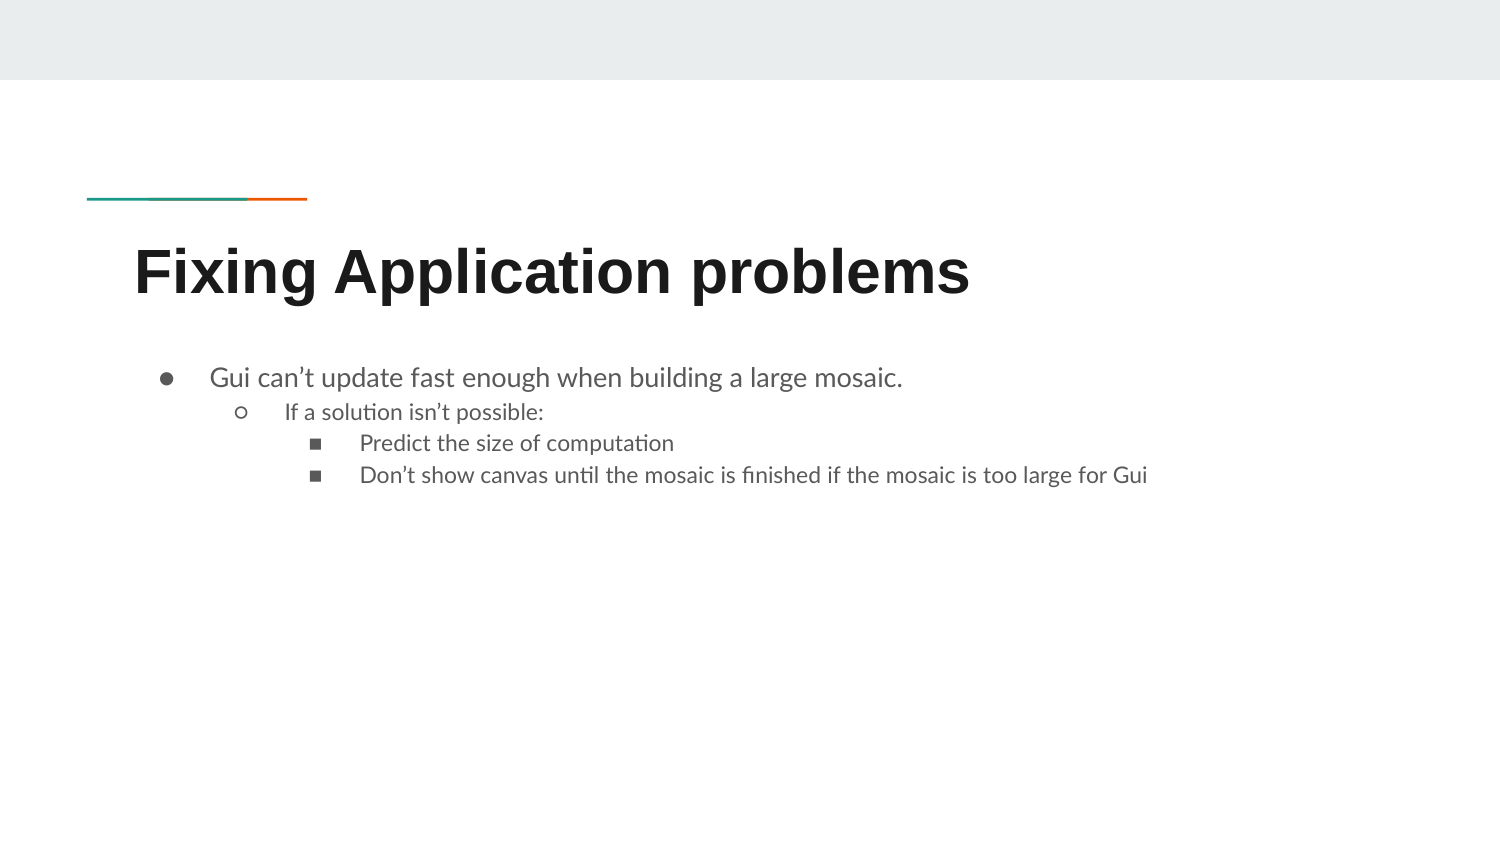

# Fixing Application problems
Gui can’t update fast enough when building a large mosaic.
If a solution isn’t possible:
Predict the size of computation
Don’t show canvas until the mosaic is finished if the mosaic is too large for Gui